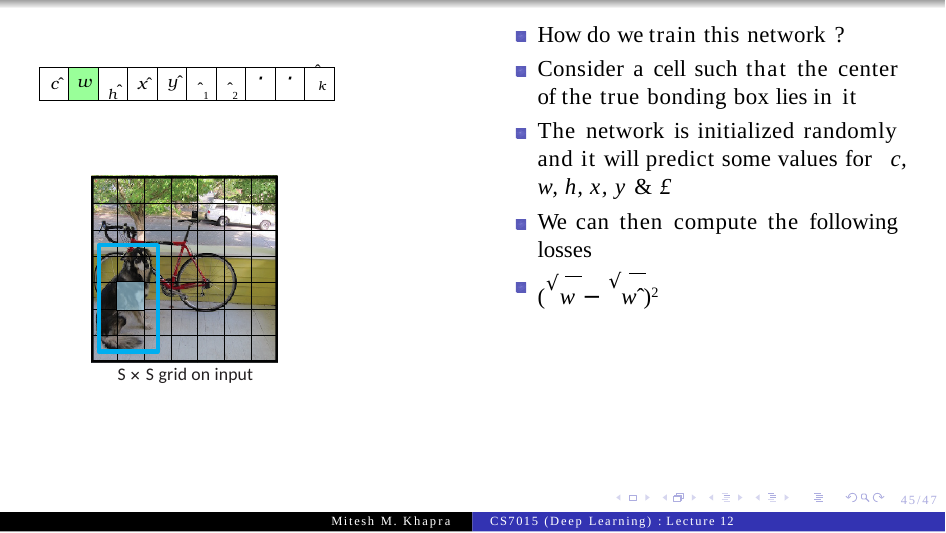

# How do we train this network ?

Consider a cell such that the center  of the true bonding box lies in it
The network is initialized randomly  and it will predict some values for  c, w, h, x, y & £
We can then compute the following  losses
(√w − √wˆ)2

| cˆ | w | hˆ | xˆ | yˆ | ˆ1 | ˆ2 | · | · | ˆ k |
| --- | --- | --- | --- | --- | --- | --- | --- | --- | --- |
wˆ

S × S grid on input
45/47

Mitesh M. Khapra
CS7015 (Deep Learning) : Lecture 12